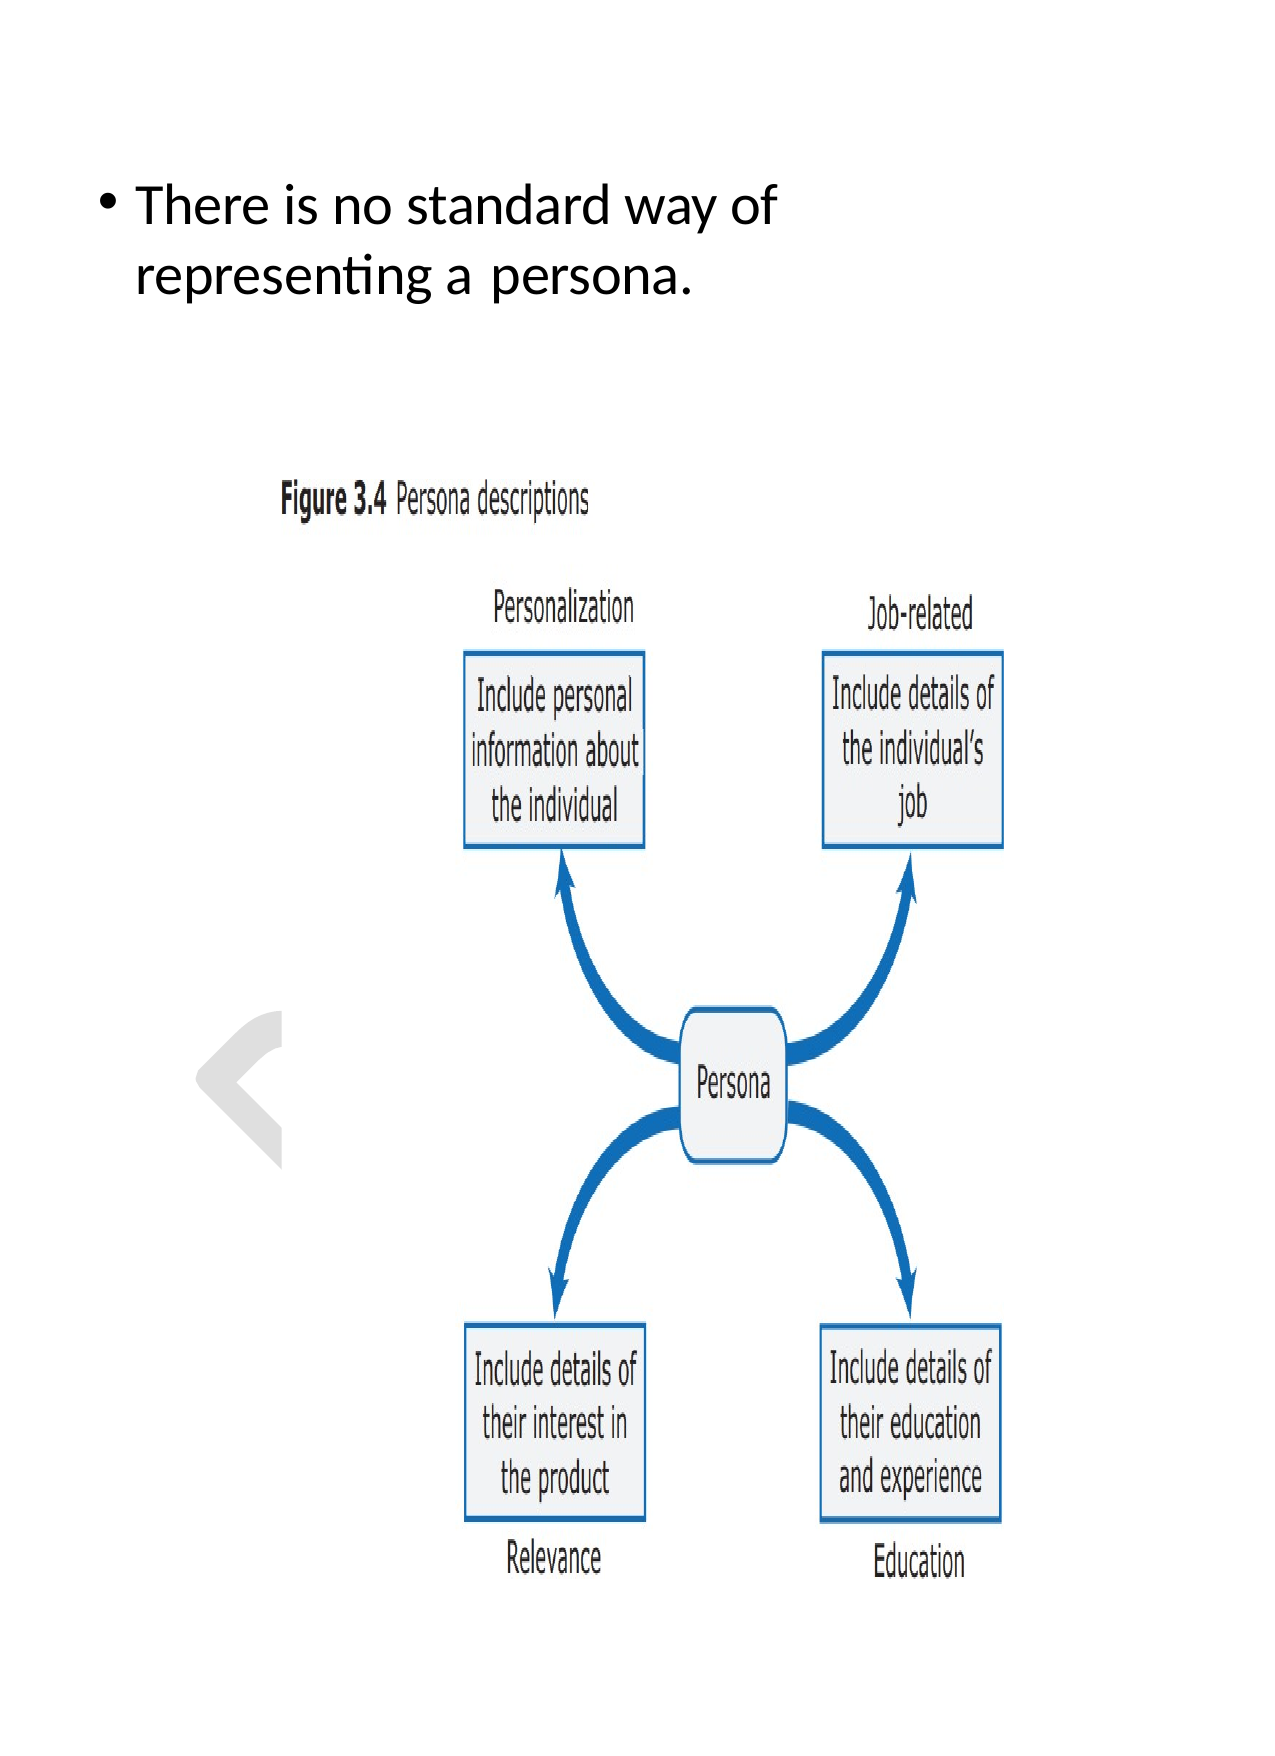

There is no standard way of representing a persona.